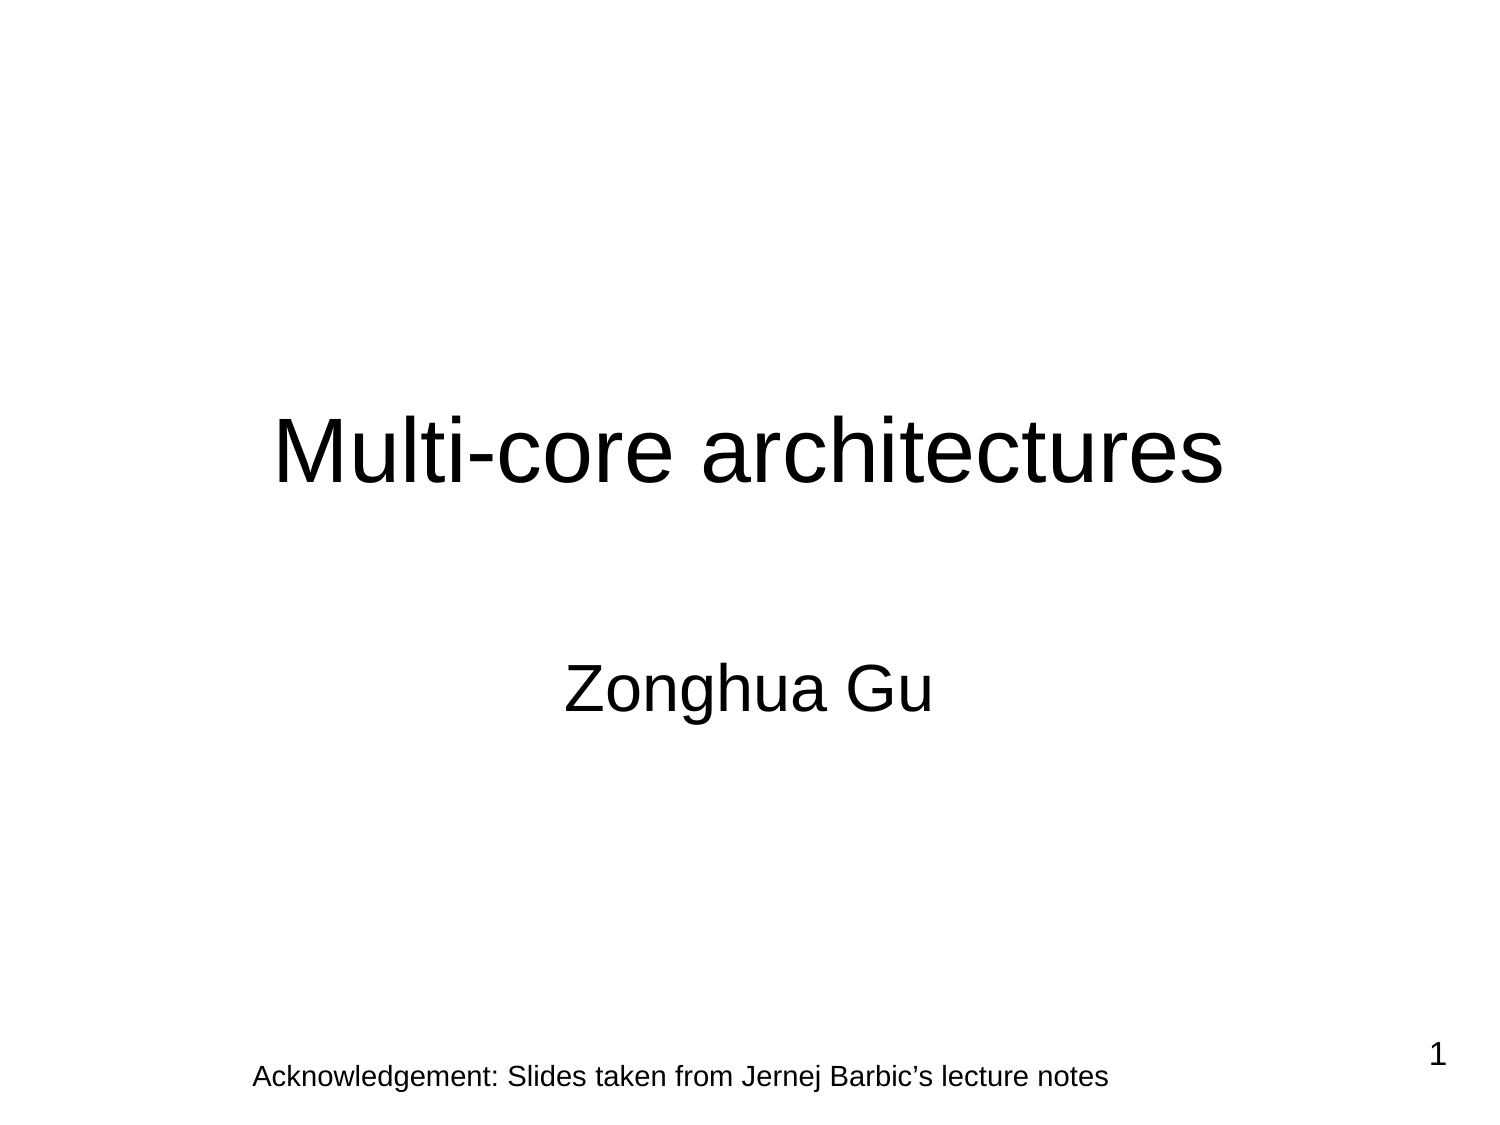

# Multi-core architectures
Zonghua Gu
1
Acknowledgement: Slides taken from Jernej Barbic’s lecture notes